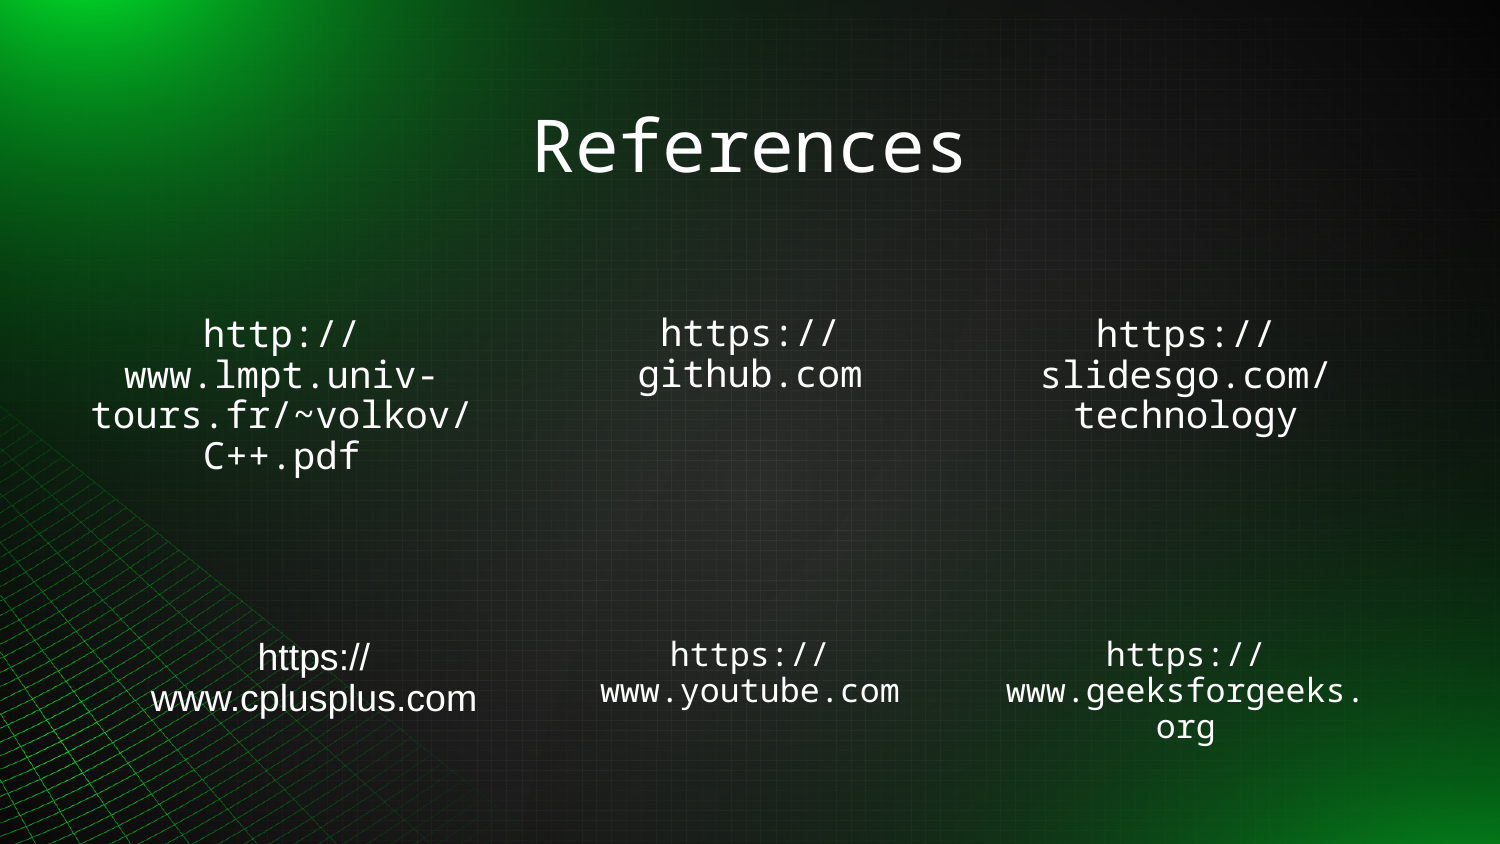

# References
https://github.com
http://www.lmpt.univ-tours.fr/~volkov/C++.pdf
https://slidesgo.com/technology
https://www.youtube.com
https://www.geeksforgeeks.org
https://www.cplusplus.com